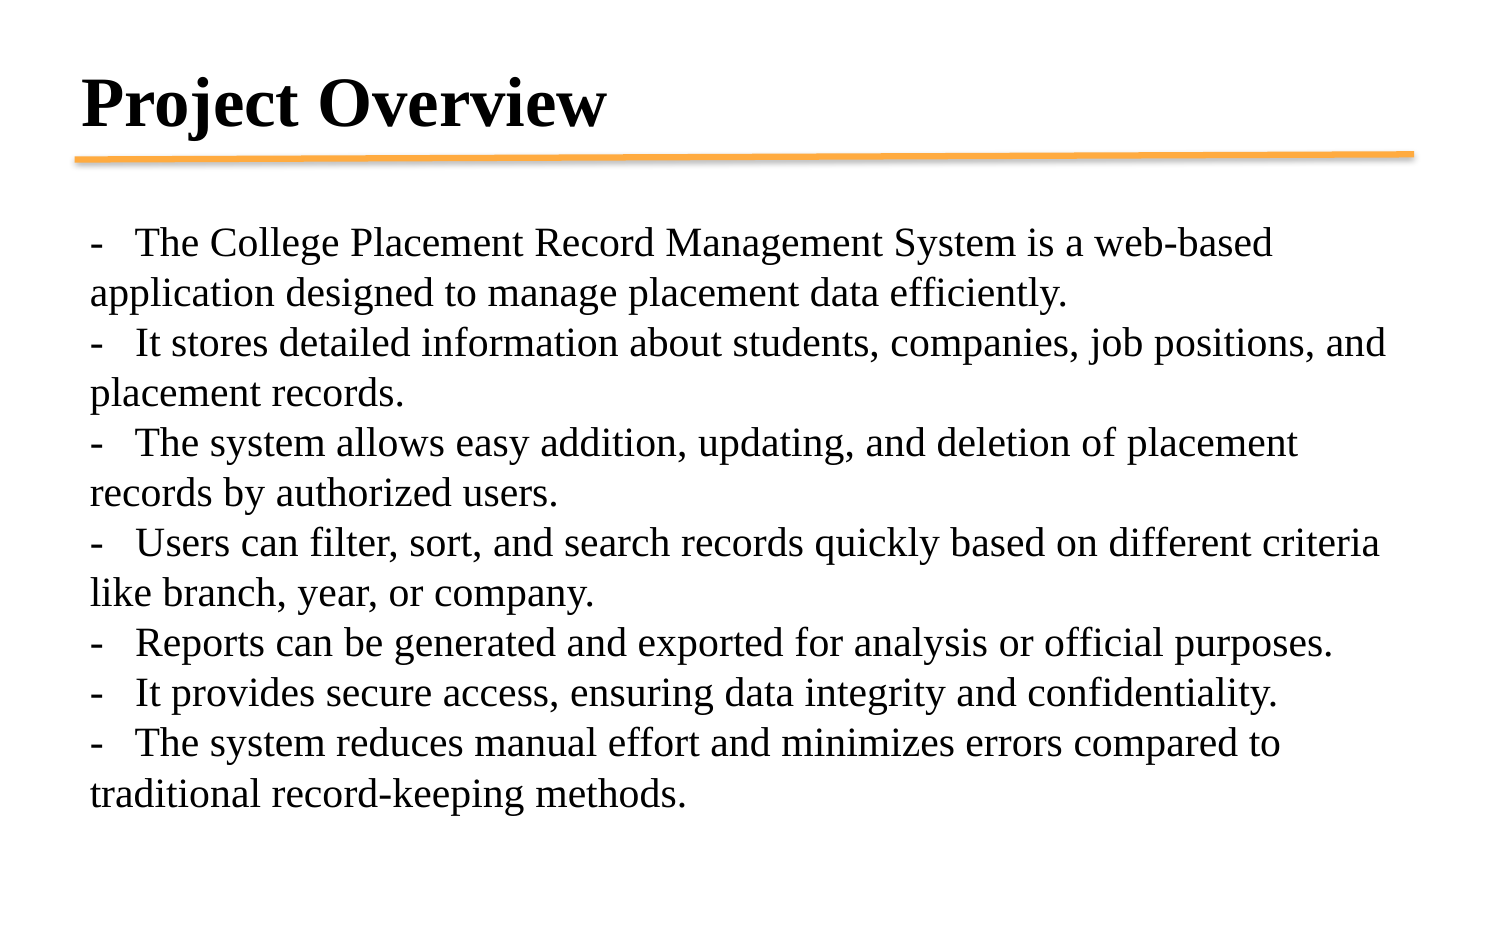

Project Overview
-   The College Placement Record Management System is a web-based application designed to manage placement data efficiently.
-   It stores detailed information about students, companies, job positions, and placement records.
-   The system allows easy addition, updating, and deletion of placement records by authorized users.
-   Users can filter, sort, and search records quickly based on different criteria like branch, year, or company.
-   Reports can be generated and exported for analysis or official purposes.
-   It provides secure access, ensuring data integrity and confidentiality.
-   The system reduces manual effort and minimizes errors compared to traditional record-keeping methods.